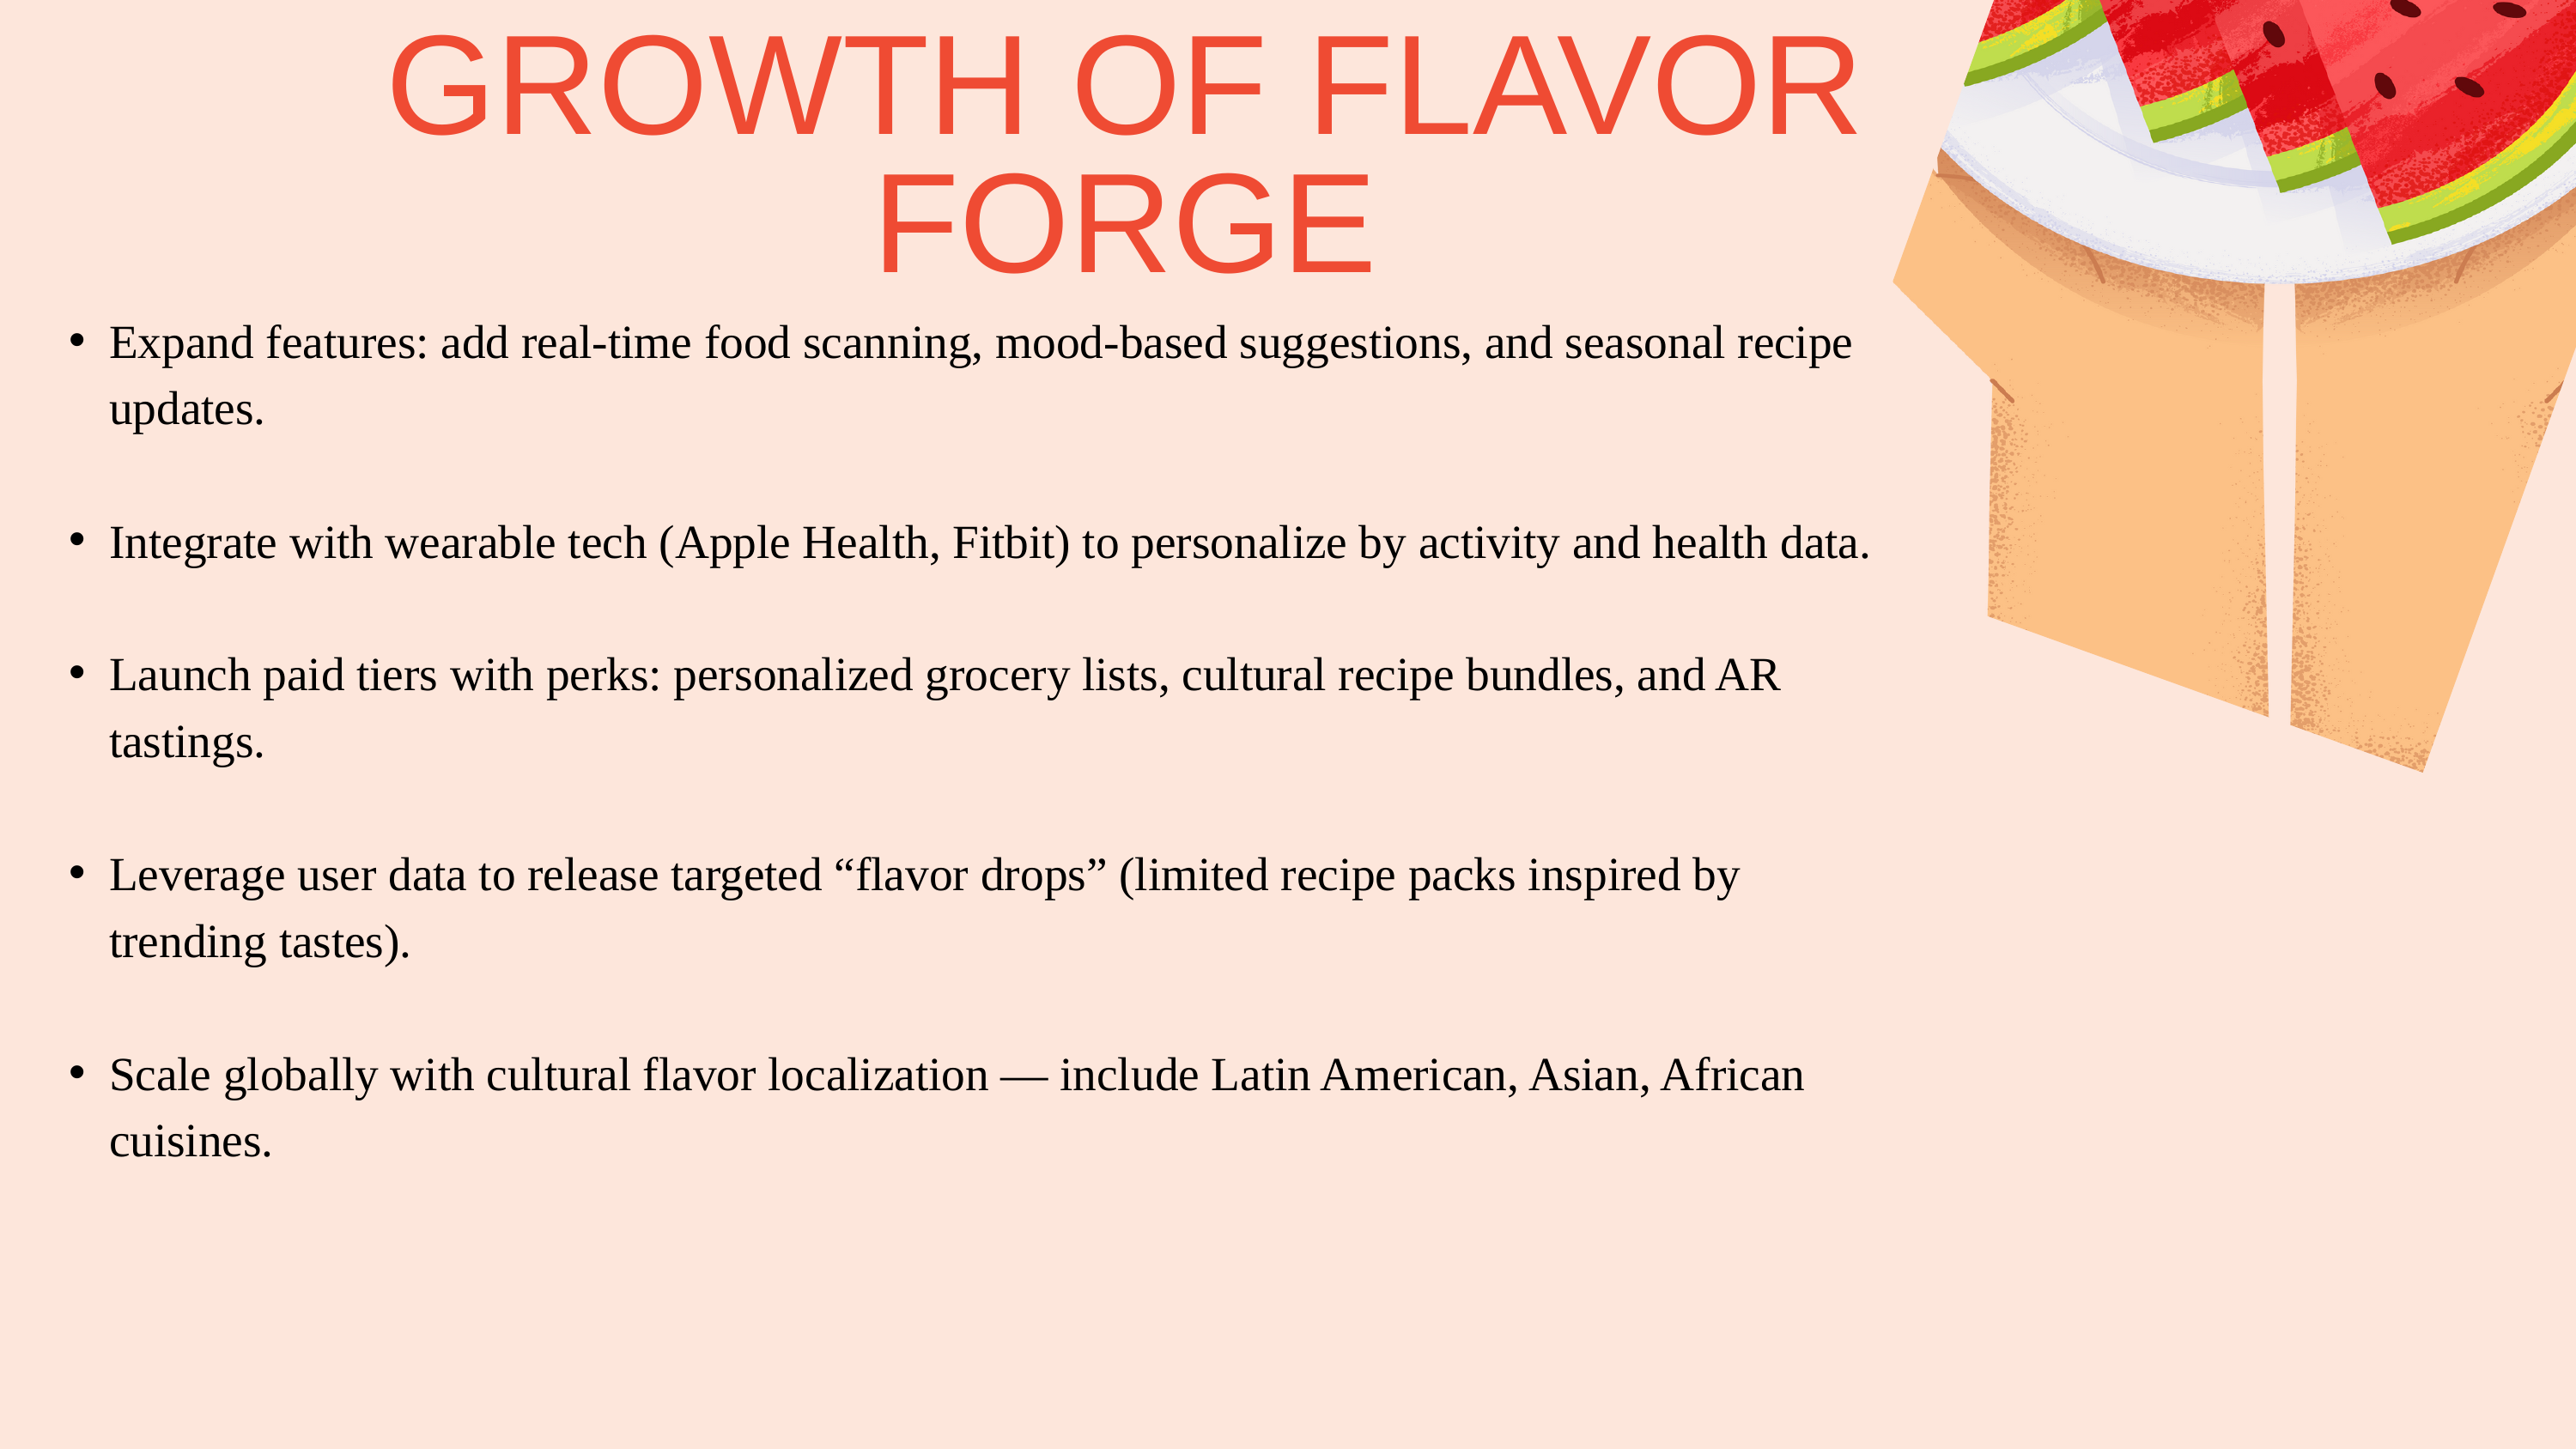

GROWTH OF FLAVOR FORGE
Expand features: add real-time food scanning, mood-based suggestions, and seasonal recipe updates.

Integrate with wearable tech (Apple Health, Fitbit) to personalize by activity and health data.

Launch paid tiers with perks: personalized grocery lists, cultural recipe bundles, and AR tastings.

Leverage user data to release targeted “flavor drops” (limited recipe packs inspired by trending tastes).

Scale globally with cultural flavor localization — include Latin American, Asian, African cuisines.